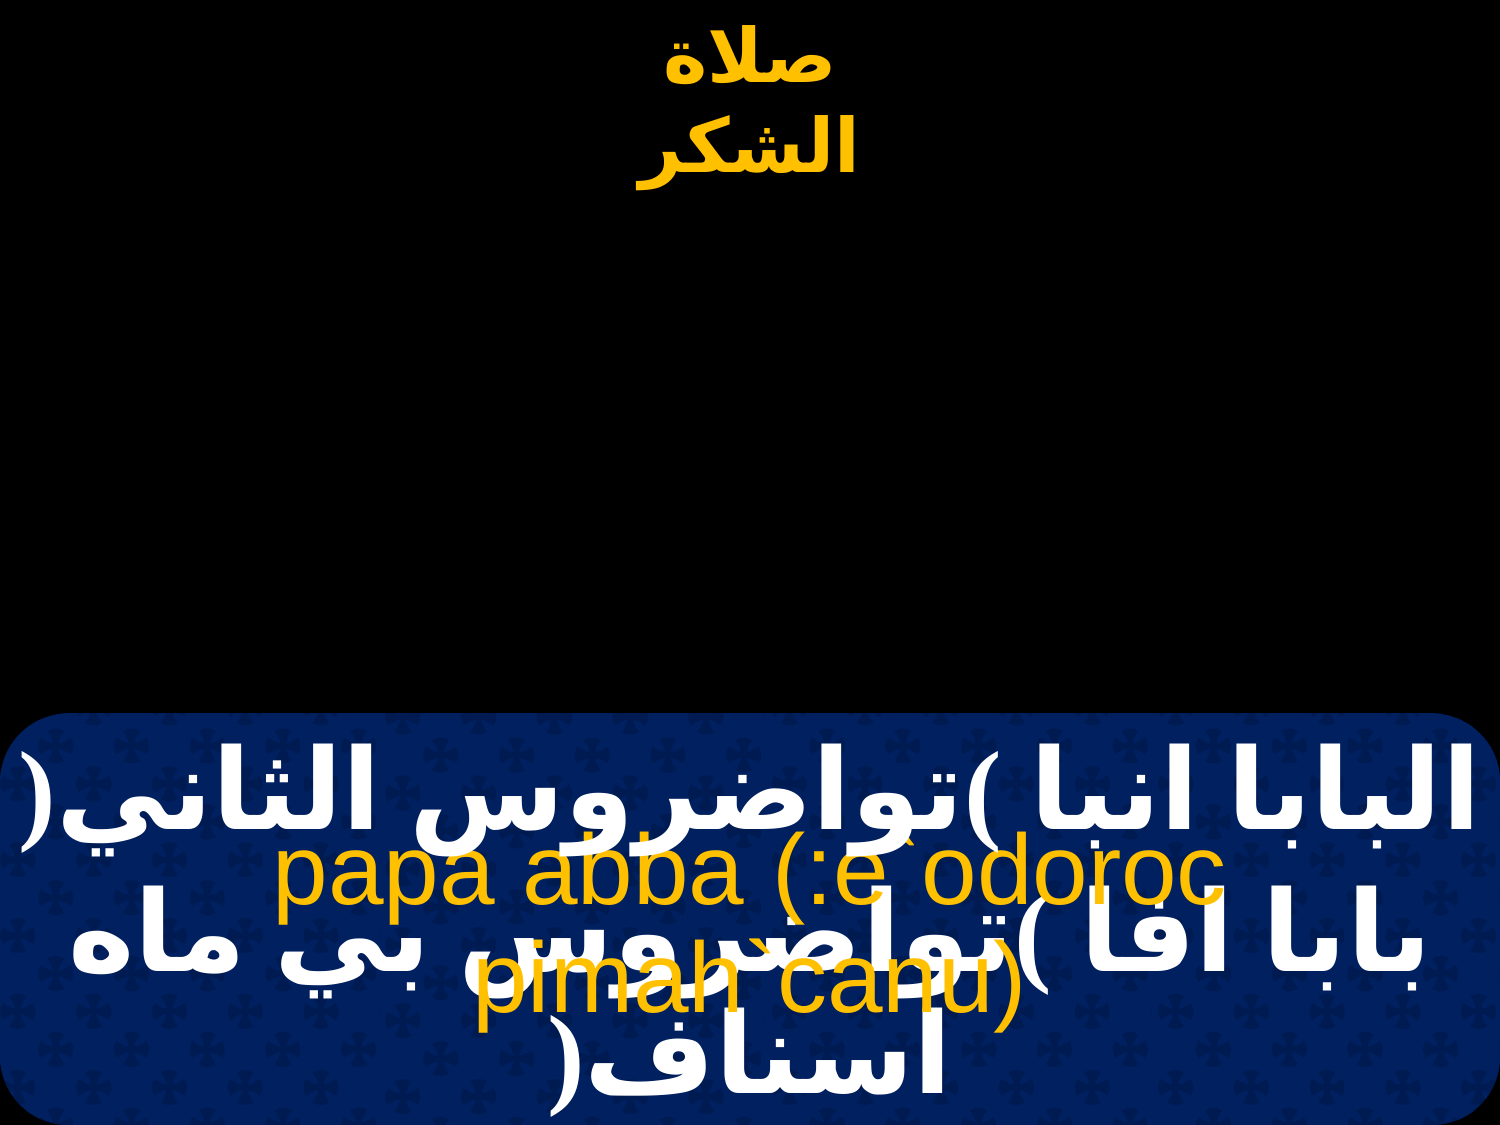

البابا انبا )تواضروس الثاني(
papa abba (:e`odoroc pimah`canu)
بابا افا )تواضروس بي ماه اسناف(